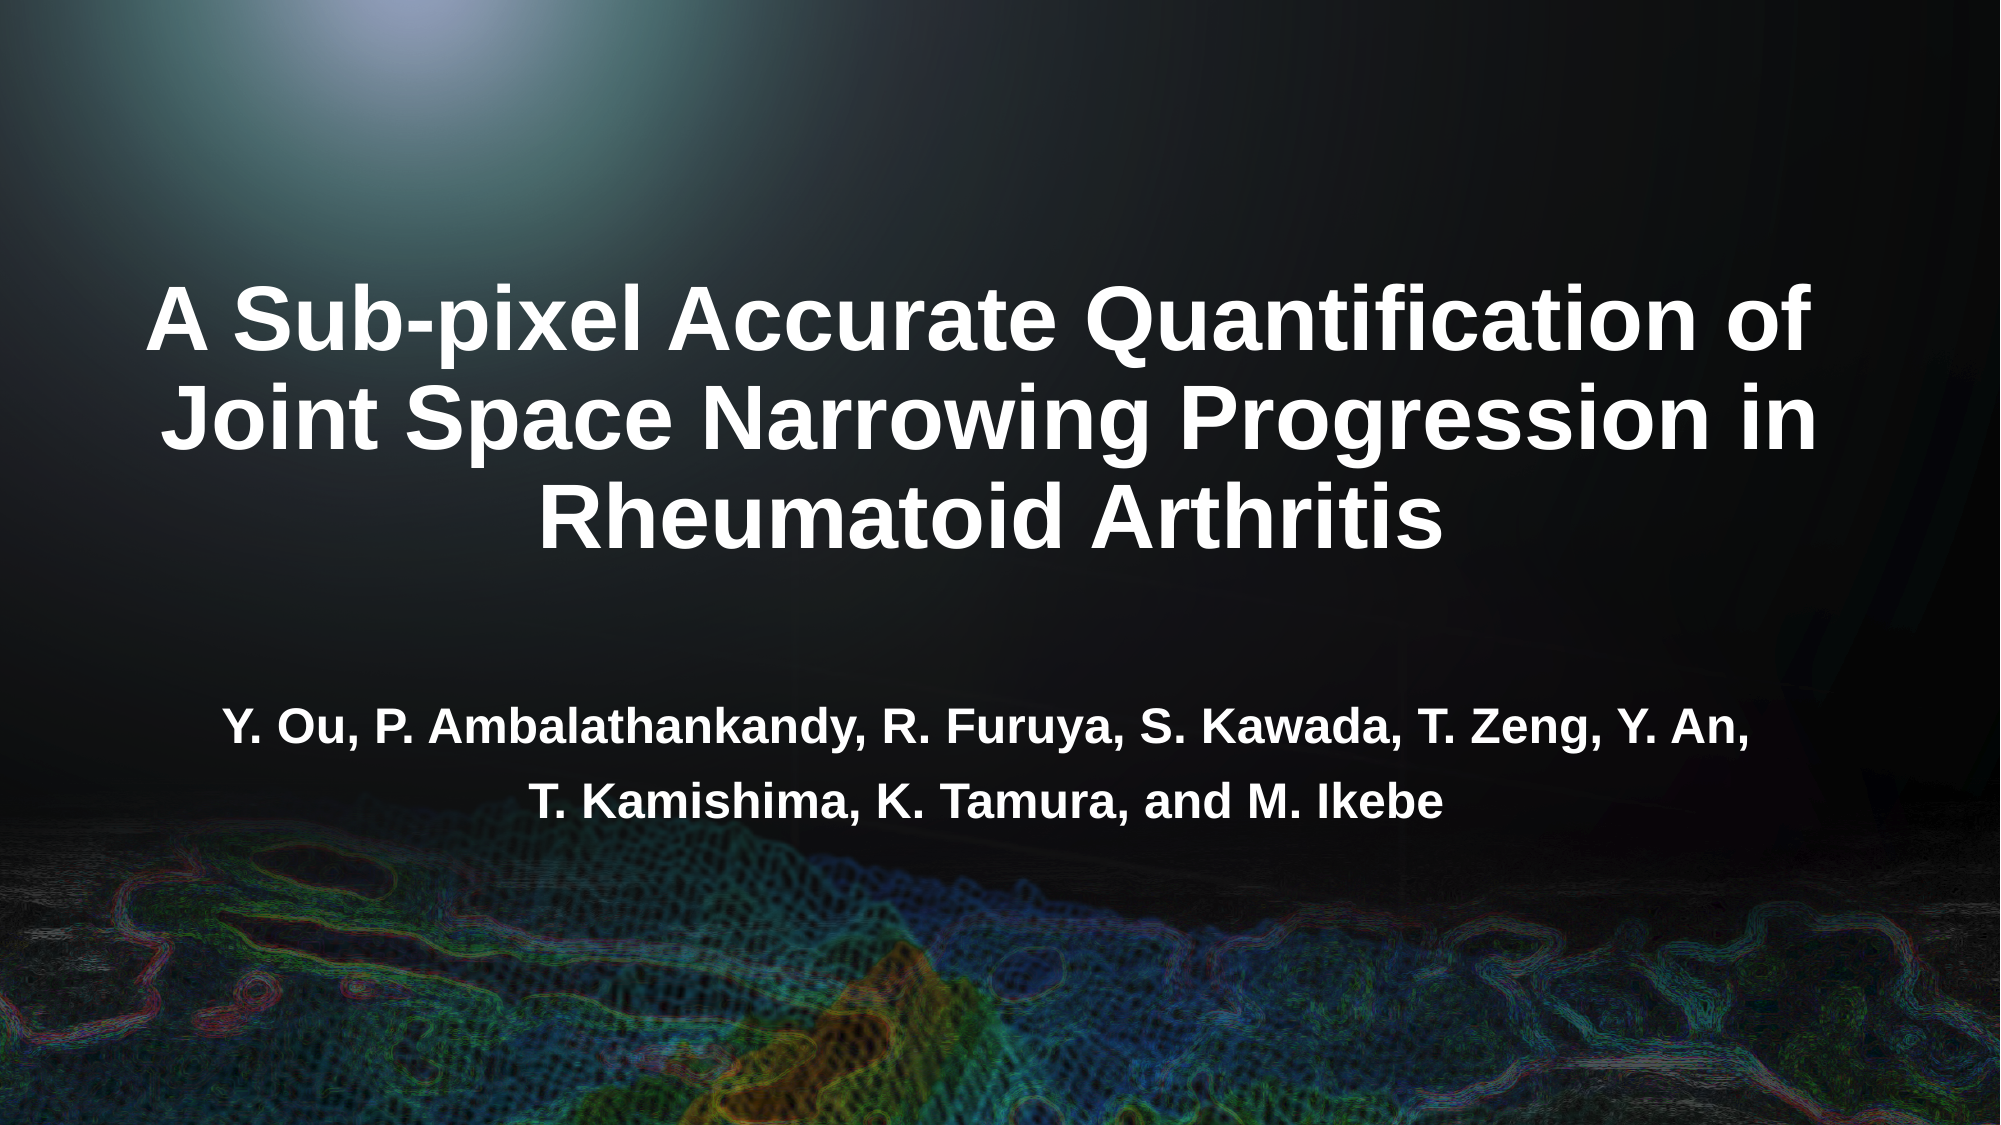

# A Sub-pixel Accurate Quantification of Joint Space Narrowing Progression in Rheumatoid Arthritis
Y. Ou, P. Ambalathankandy, R. Furuya, S. Kawada, T. Zeng, Y. An,
T. Kamishima, K. Tamura, and M. Ikebe